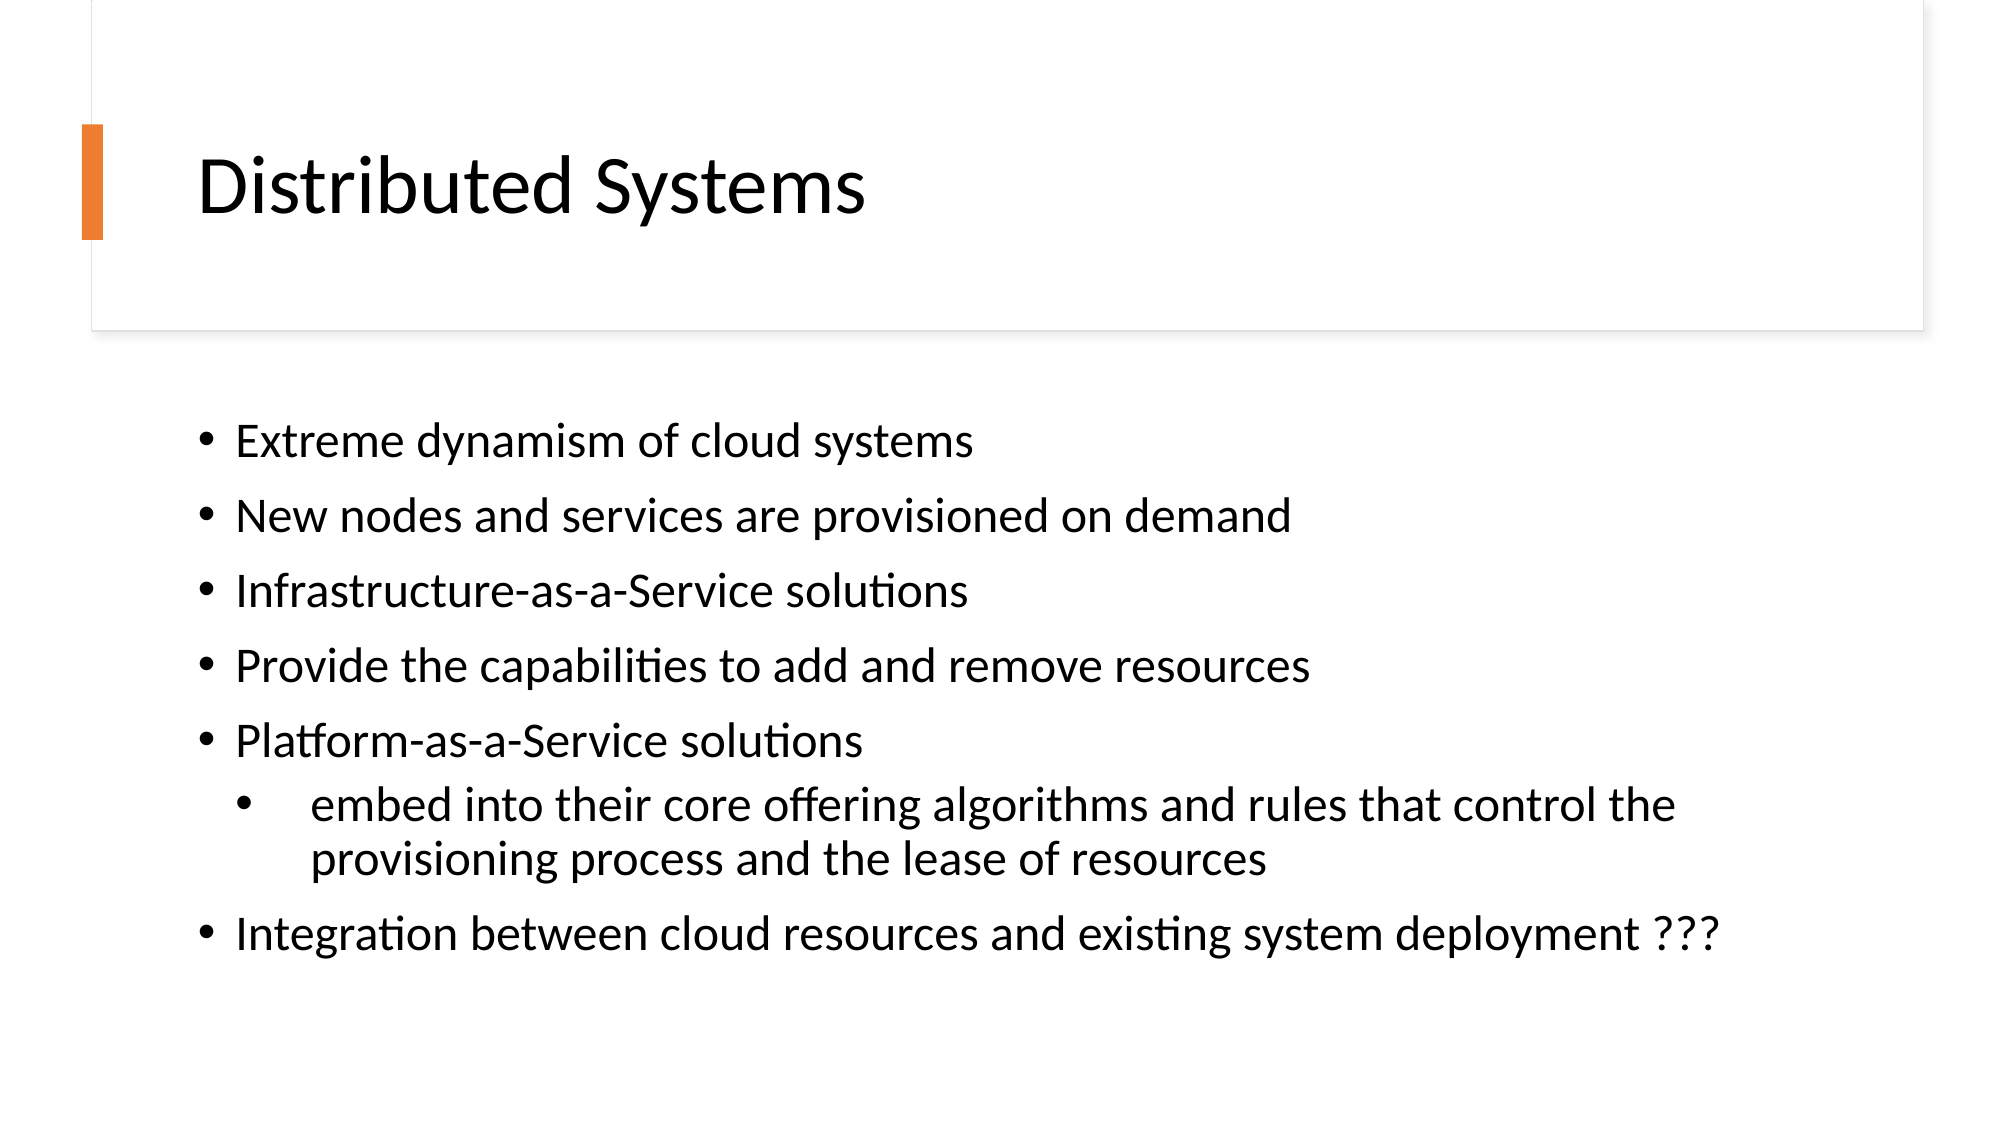

# Distributed Systems

Extreme dynamism of cloud systems
New nodes and services are provisioned on demand
Infrastructure-as-a-Service solutions
Provide the capabilities to add and remove resources
Platform-as-a-Service solutions
embed into their core offering algorithms and rules that control the provisioning process and the lease of resources
Integration between cloud resources and existing system deployment ???